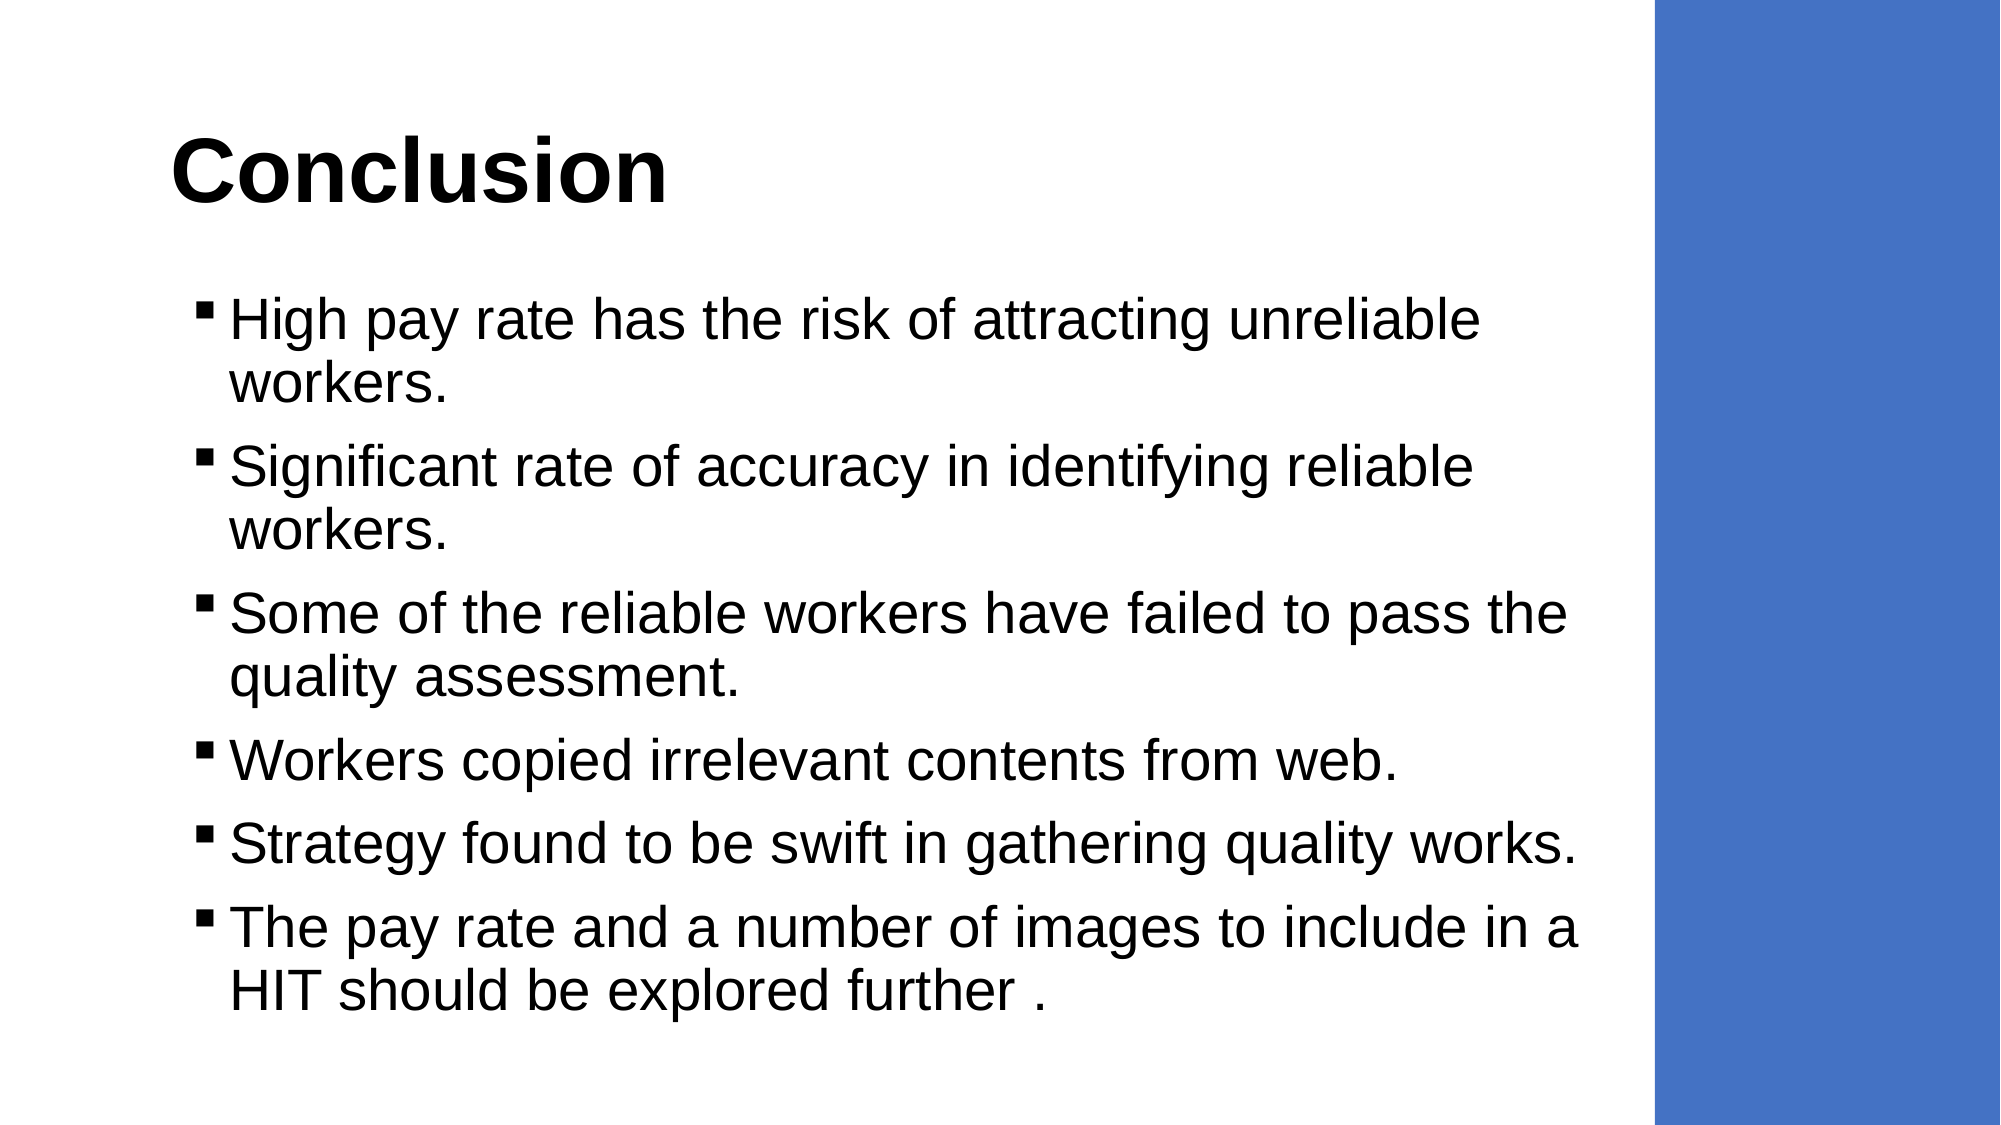

# Conclusion

High pay rate has the risk of attracting unreliable workers.
Significant rate of accuracy in identifying reliable workers.
Some of the reliable workers have failed to pass the quality assessment.
Workers copied irrelevant contents from web.
Strategy found to be swift in gathering quality works.
The pay rate and a number of images to include in a HIT should be explored further .